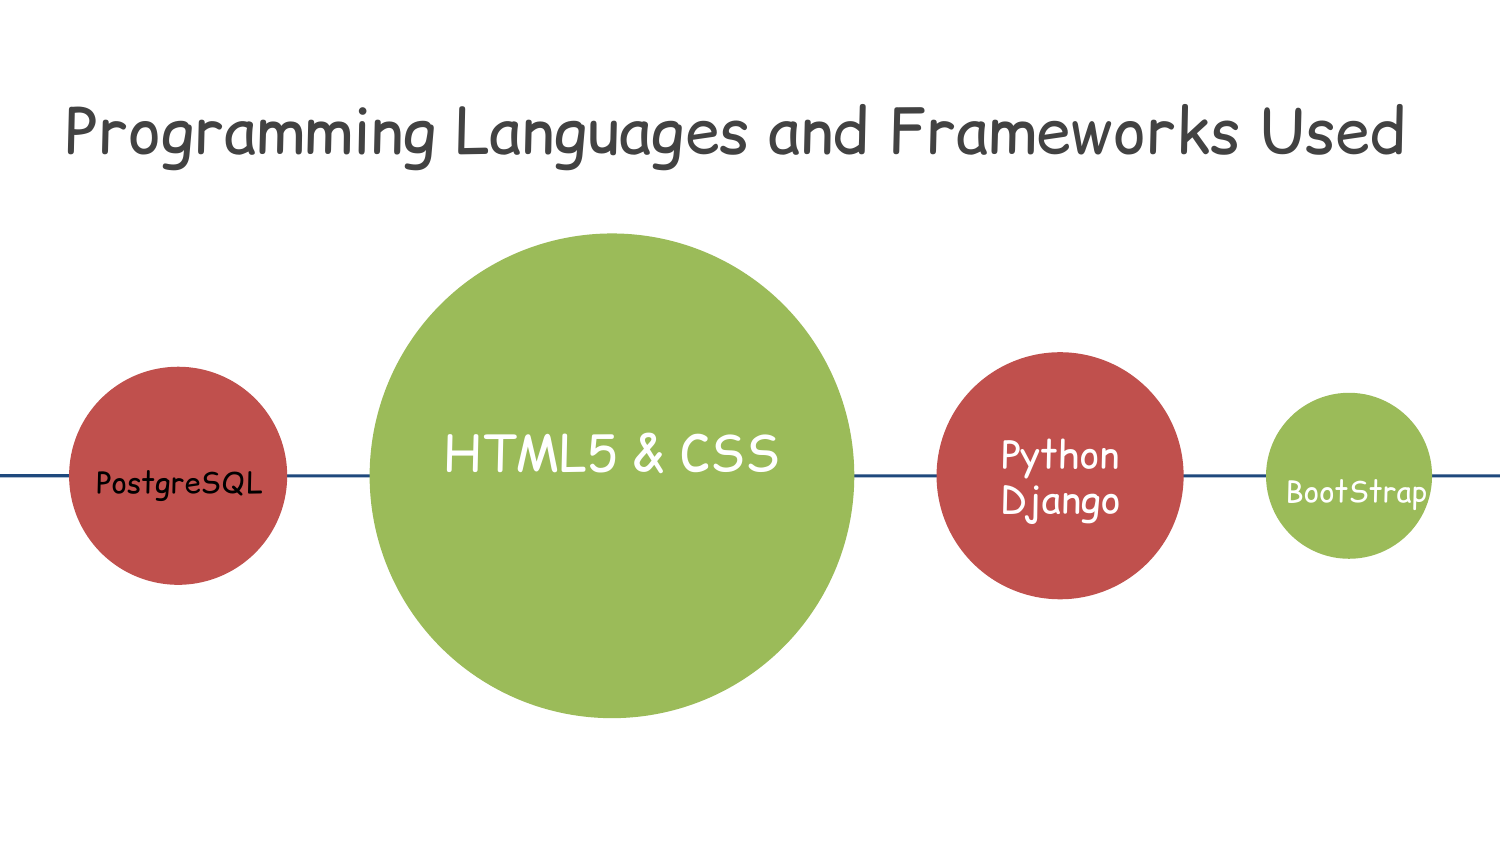

Programming Languages and Frameworks Used

HTML5 & CSS

BootStrap

Python Django
PostgreSQL